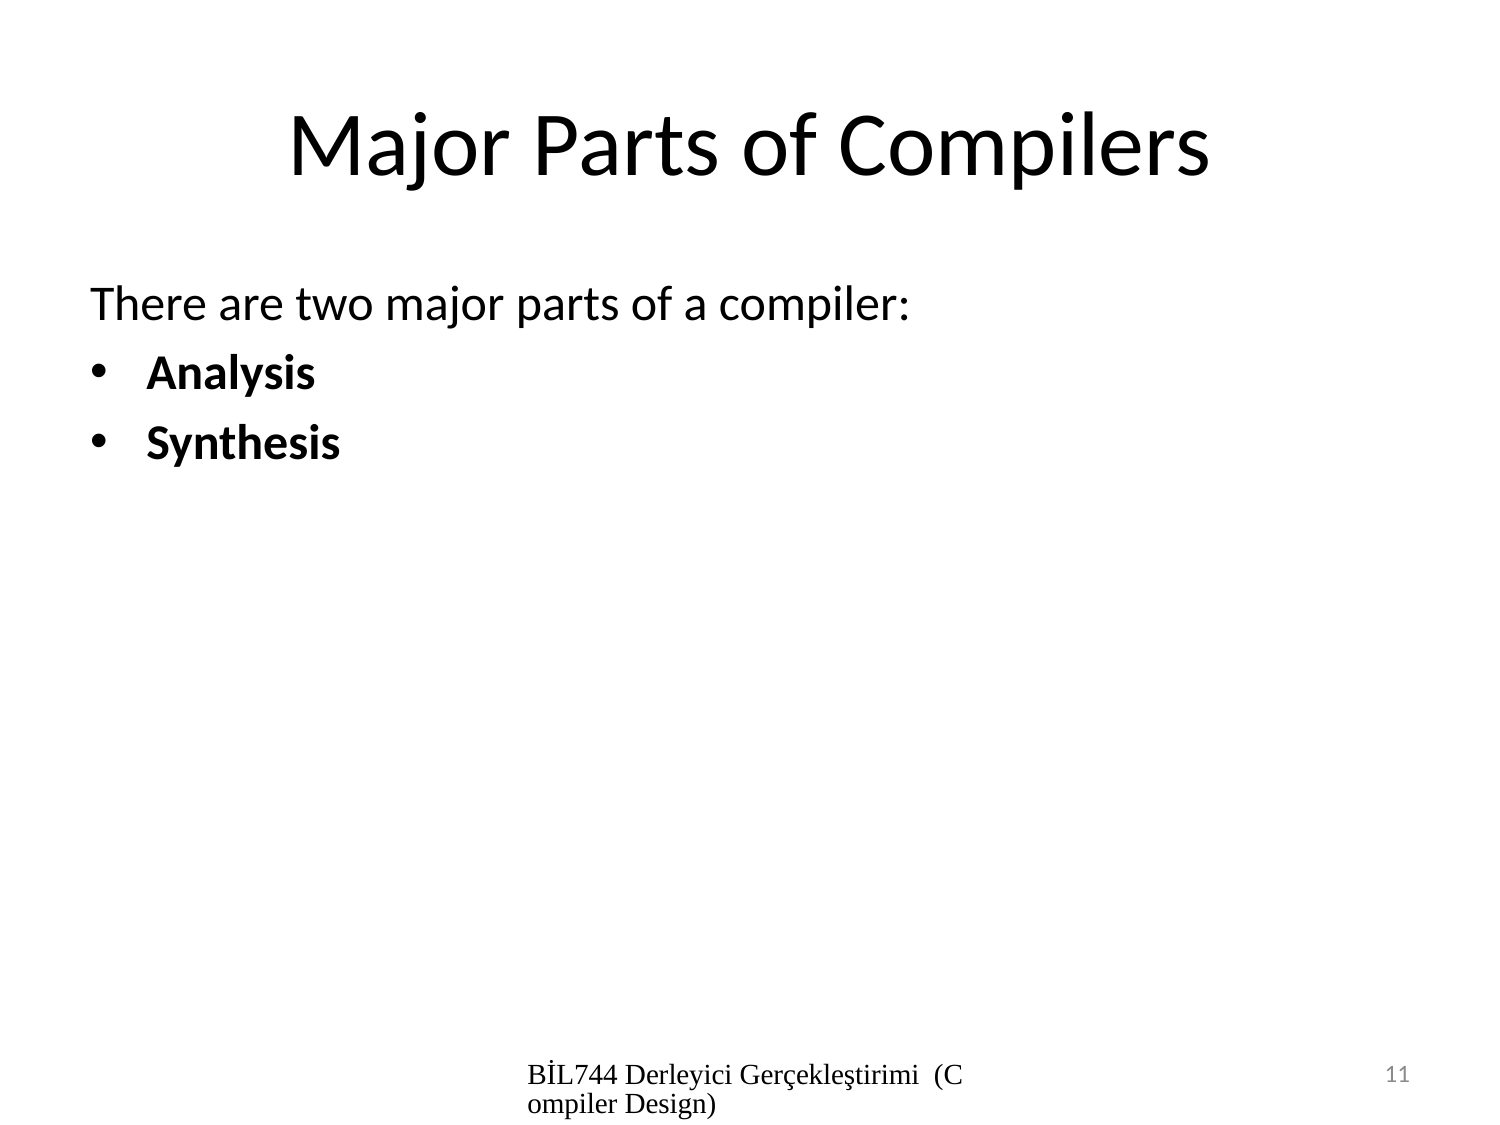

# Major Parts of Compilers
There are two major parts of a compiler:
Analysis
Synthesis

BİL744 Derleyici Gerçekleştirimi  (Compiler Design)
11